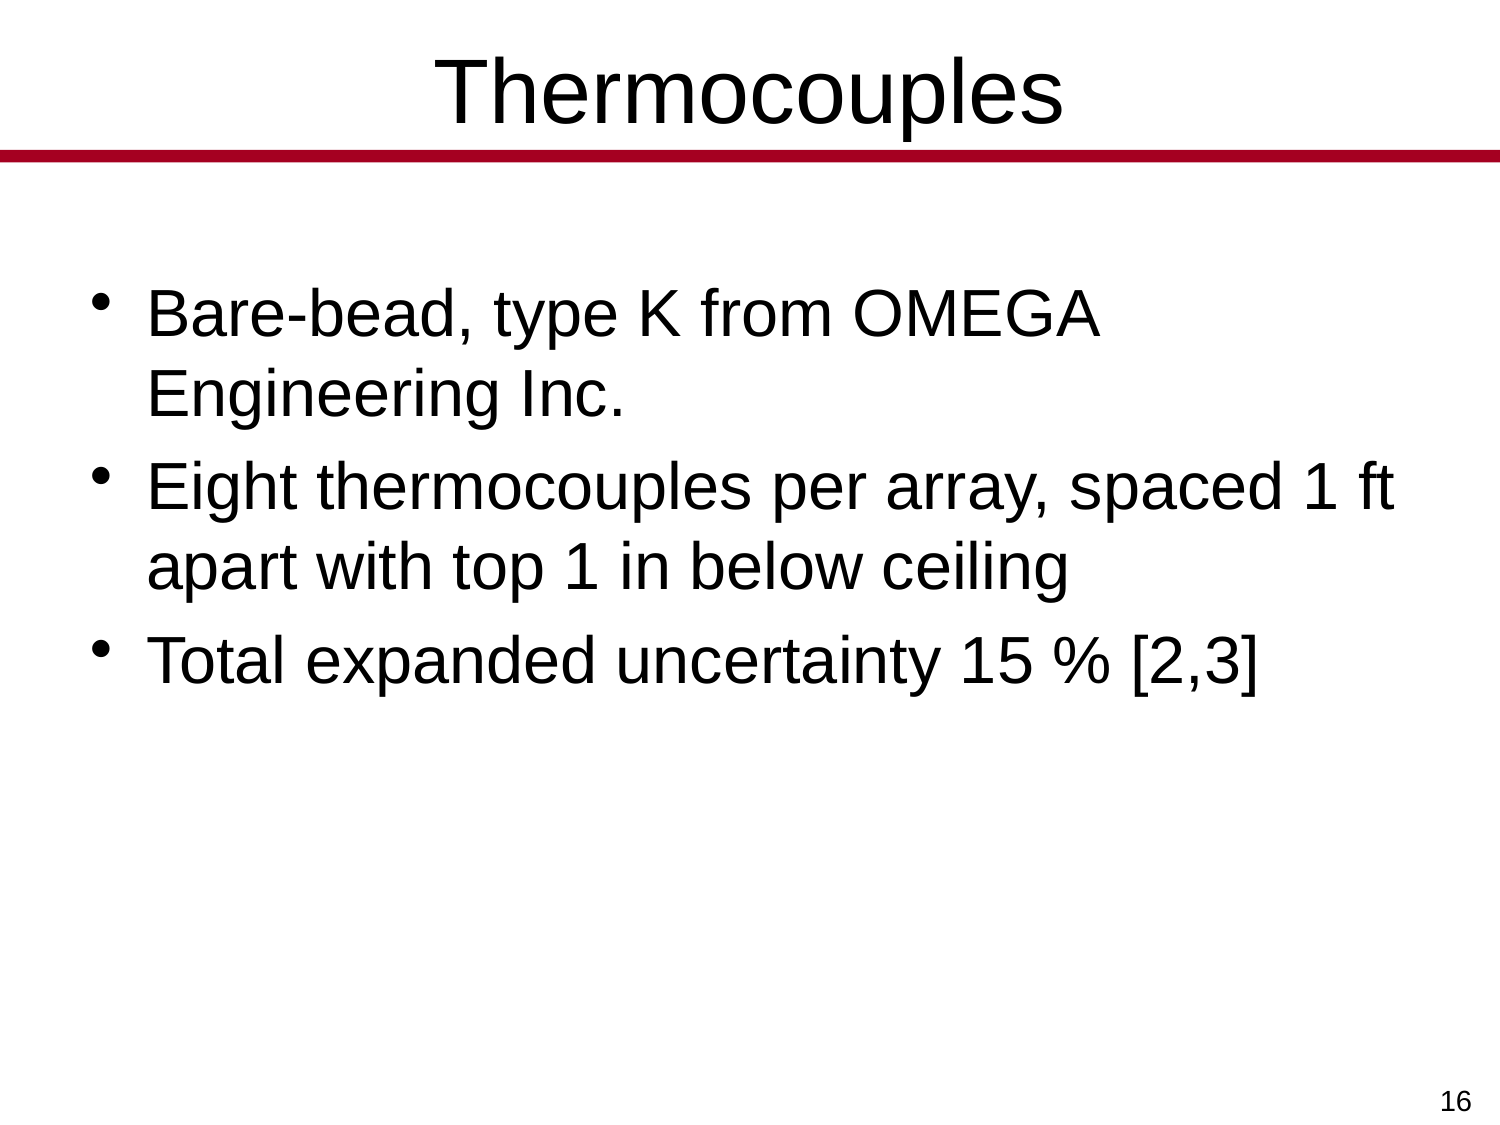

# Thermocouples
Bare-bead, type K from OMEGA Engineering Inc.
Eight thermocouples per array, spaced 1 ft apart with top 1 in below ceiling
Total expanded uncertainty 15 % [2,3]